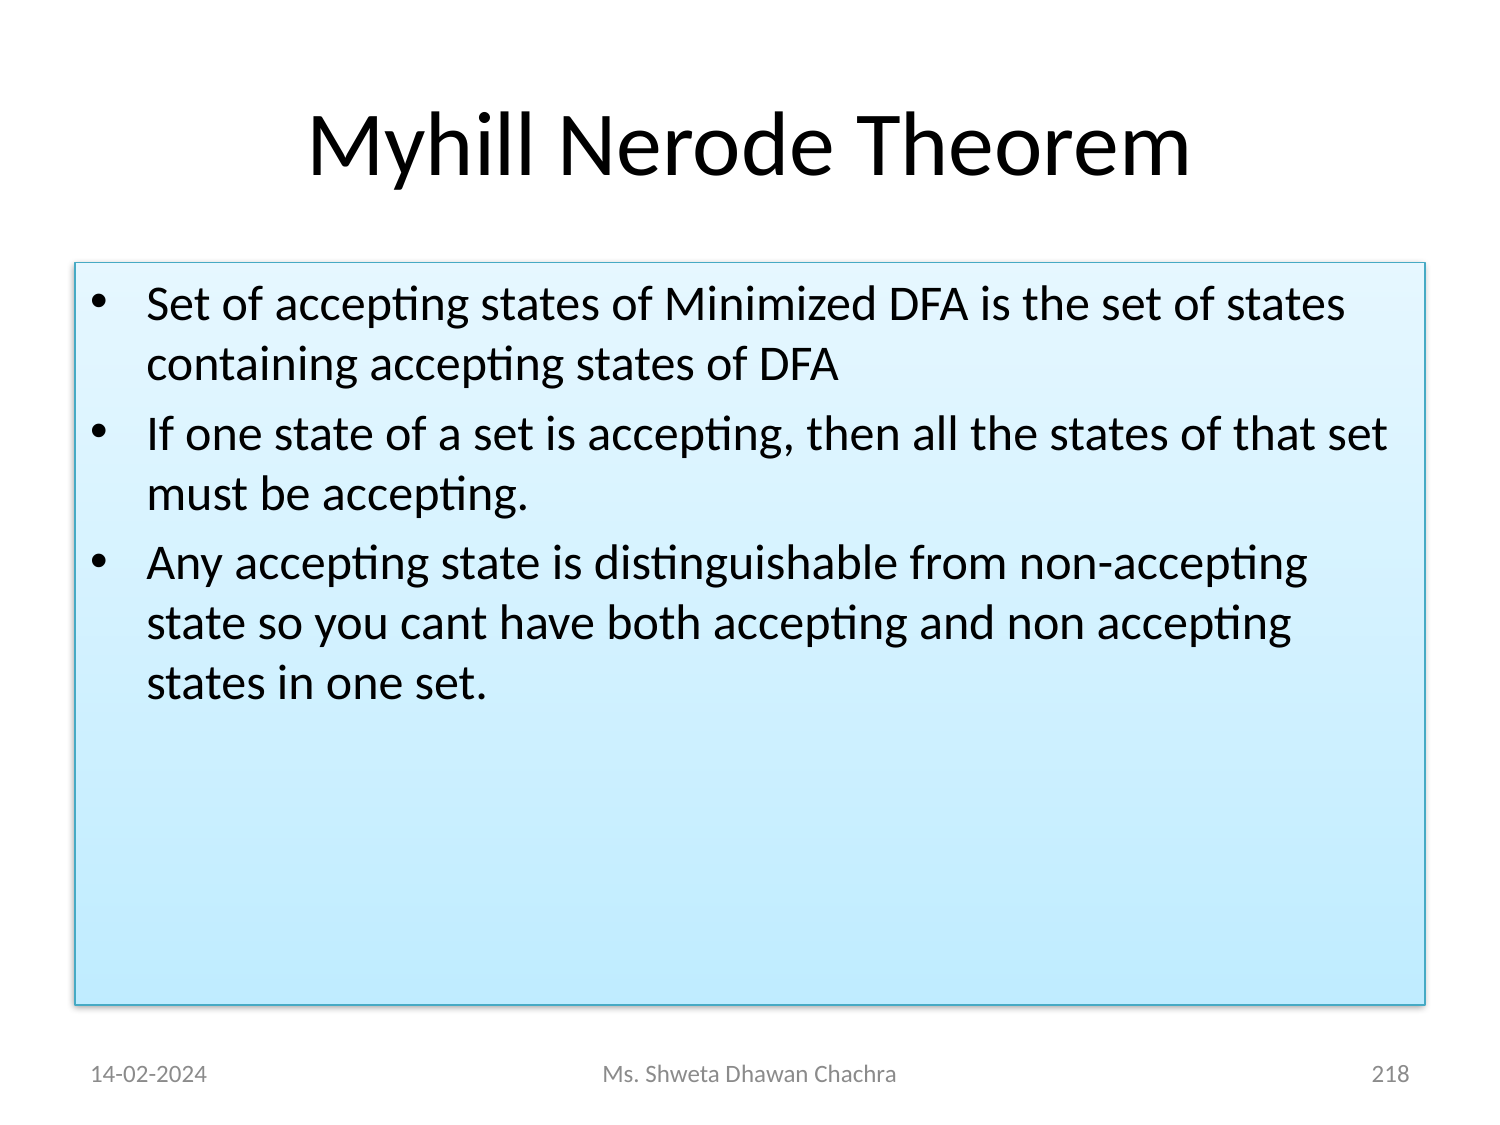

# Myhill Nerode Theorem
Set of accepting states of Minimized DFA is the set of states containing accepting states of DFA
If one state of a set is accepting, then all the states of that set must be accepting.
Any accepting state is distinguishable from non-accepting state so you cant have both accepting and non accepting states in one set.

14-02-2024
Ms. Shweta Dhawan Chachra
218